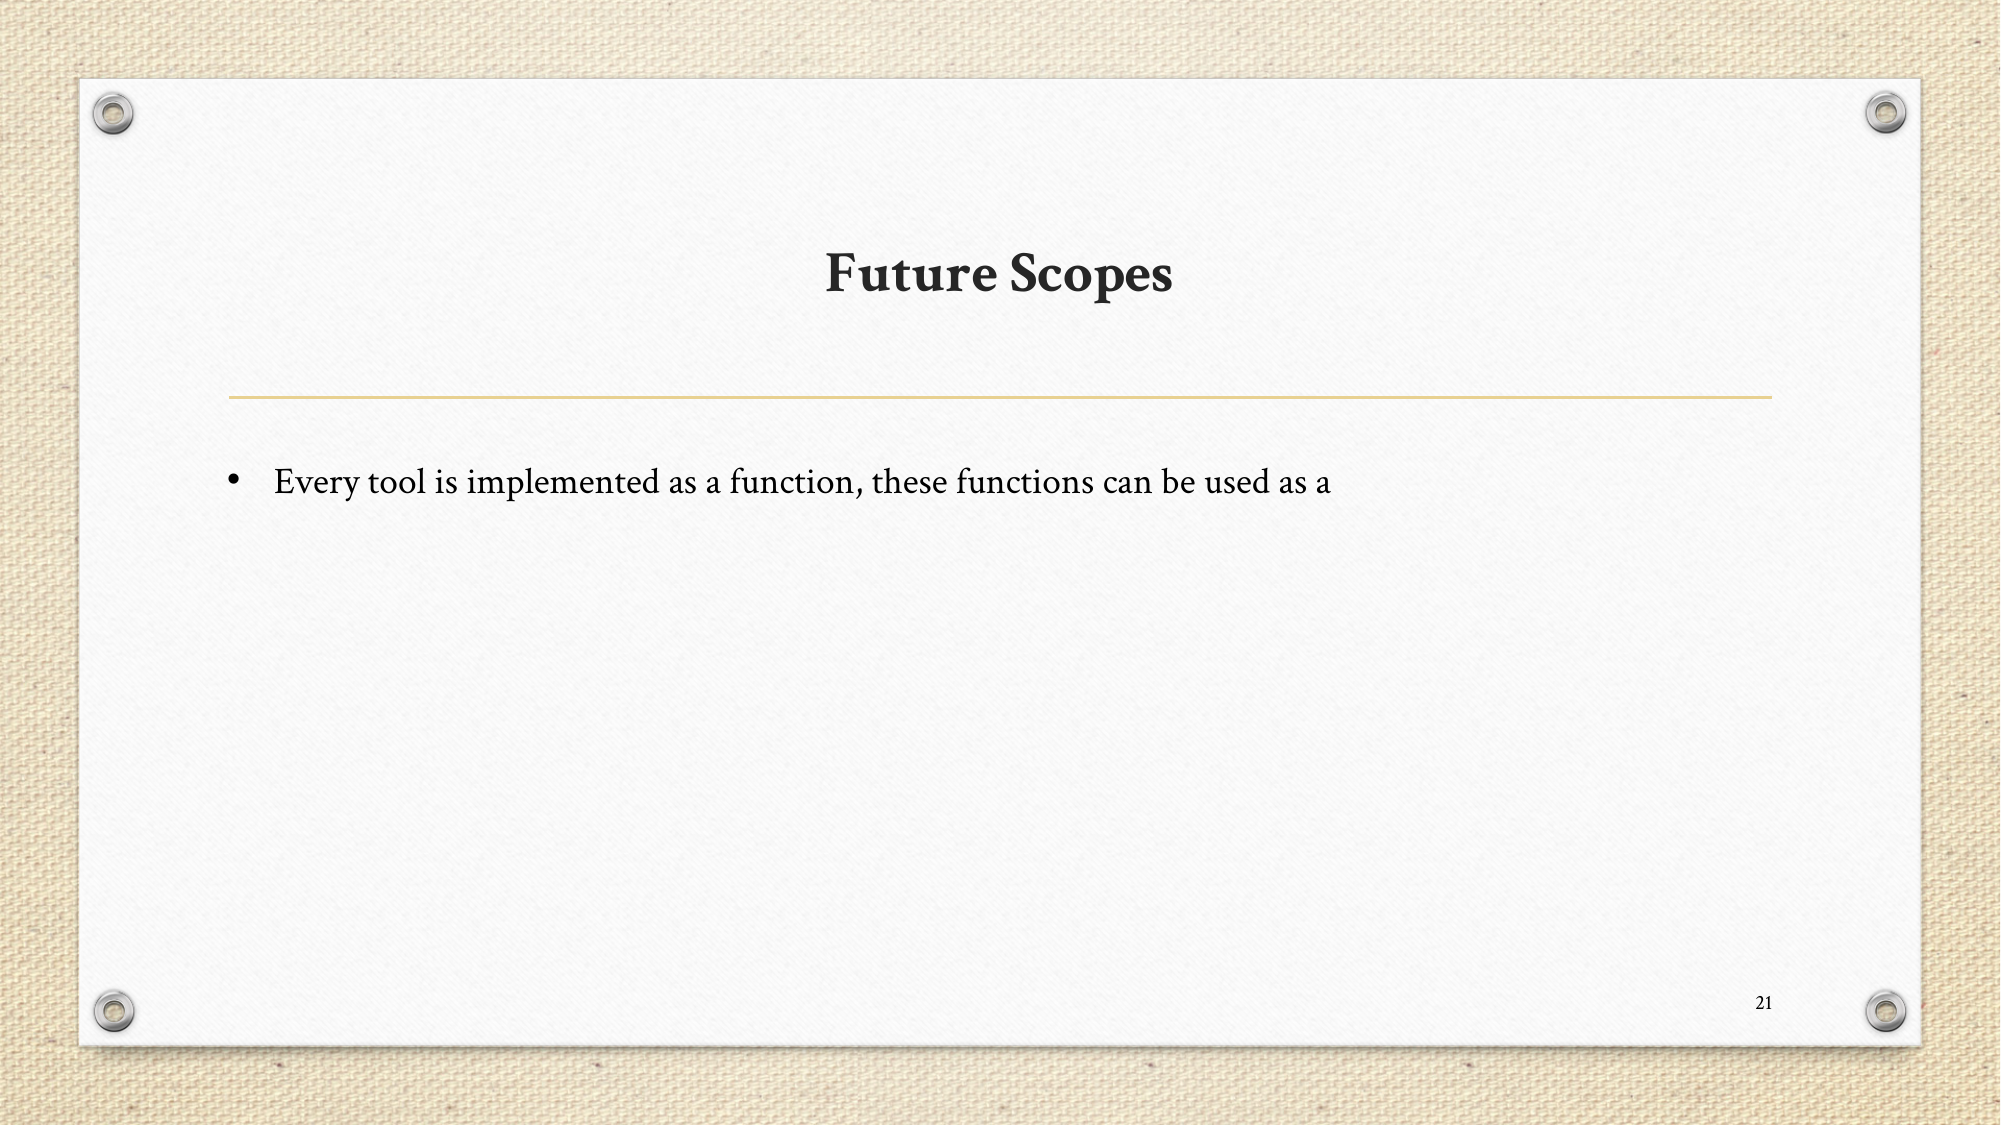

# Future Scopes
Every tool is implemented as a function, these functions can be used as a
21